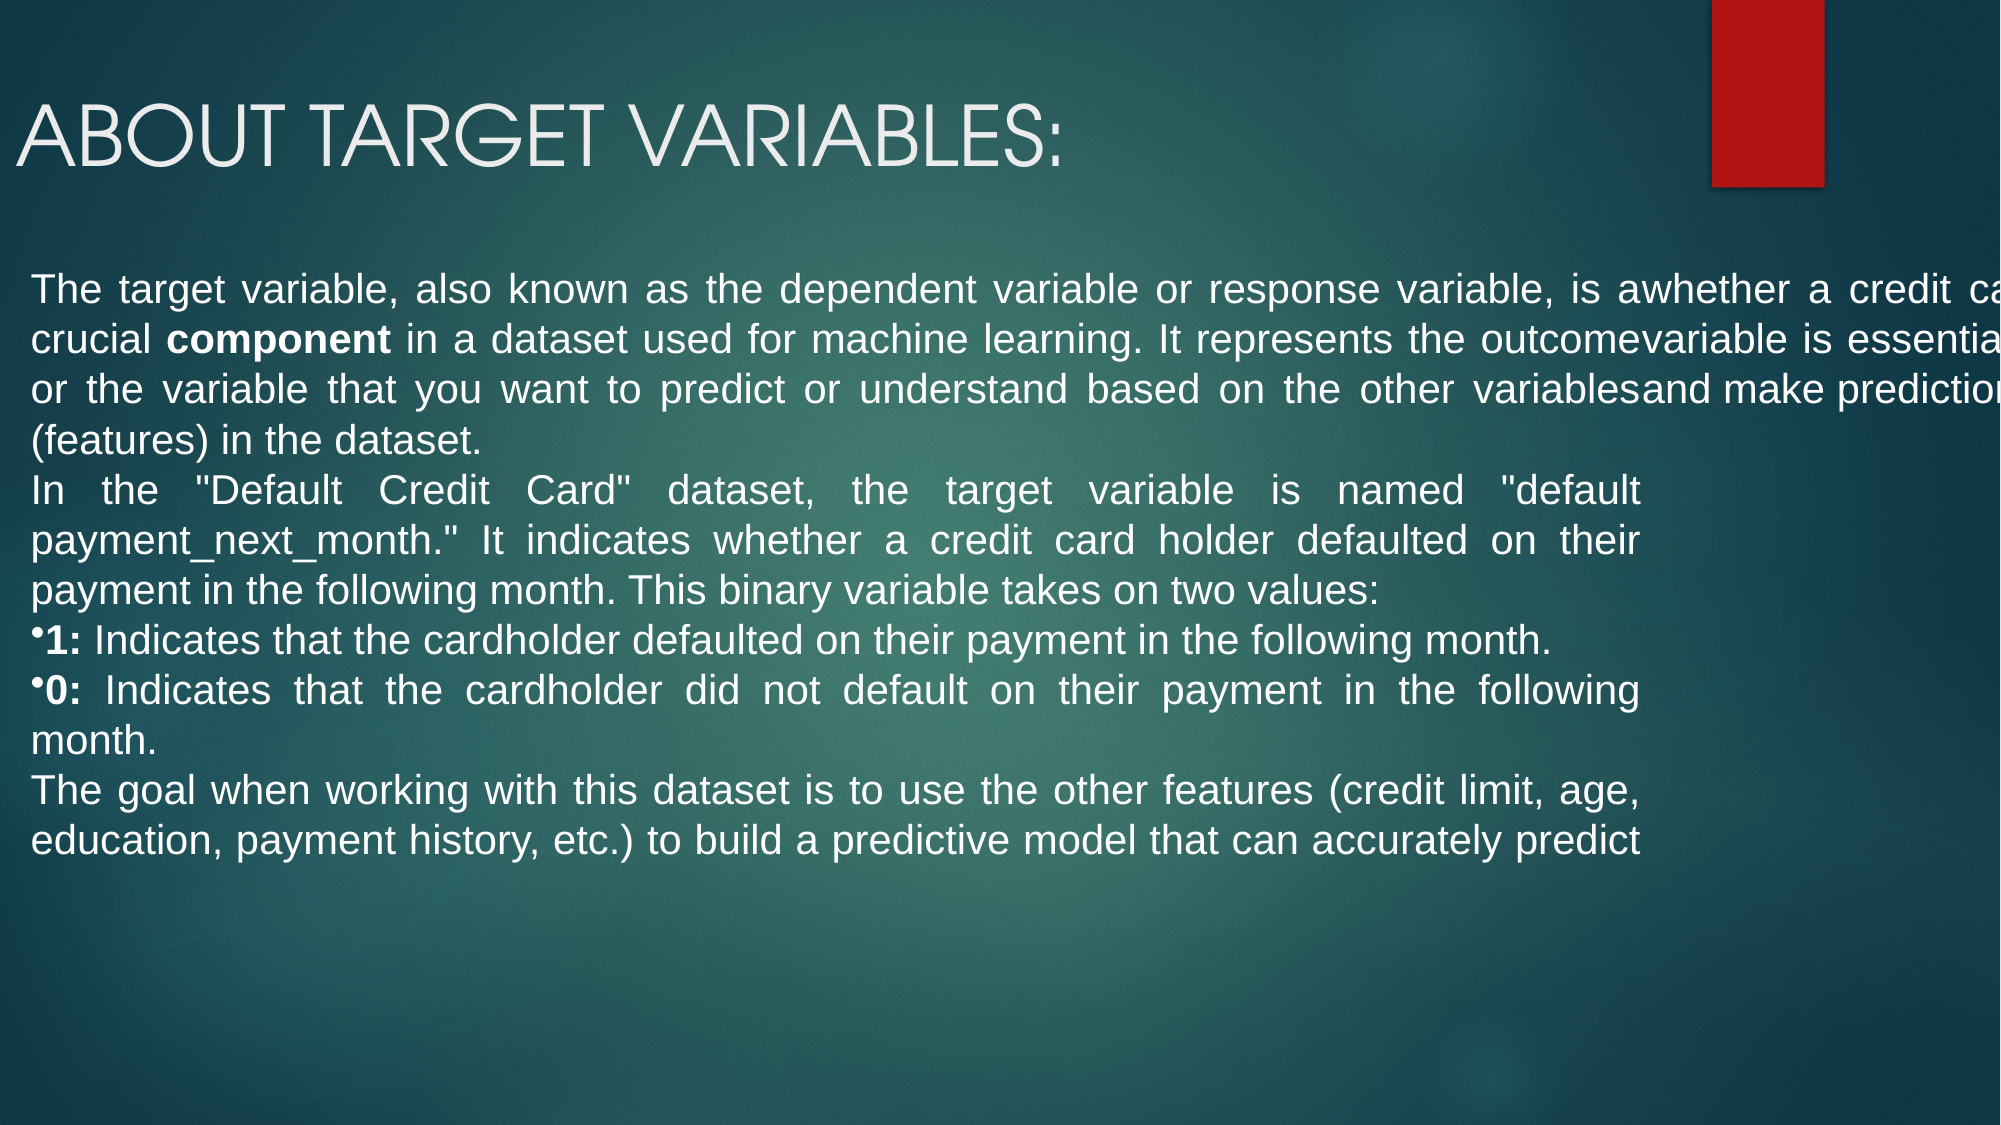

# ABOUT TARGET VARIABLES:
The target variable, also known as the dependent variable or response variable, is a crucial component in a dataset used for machine learning. It represents the outcome or the variable that you want to predict or understand based on the other variables (features) in the dataset.
In the "Default Credit Card" dataset, the target variable is named "default payment_next_month." It indicates whether a credit card holder defaulted on their payment in the following month. This binary variable takes on two values:
1: Indicates that the cardholder defaulted on their payment in the following month.
0: Indicates that the cardholder did not default on their payment in the following month.
The goal when working with this dataset is to use the other features (credit limit, age, education, payment history, etc.) to build a predictive model that can accurately predict whether a credit card holder will default (1) or not (0) in the next month. The target variable is essential because it's what you want your machine learning model to learn and make predictions about.